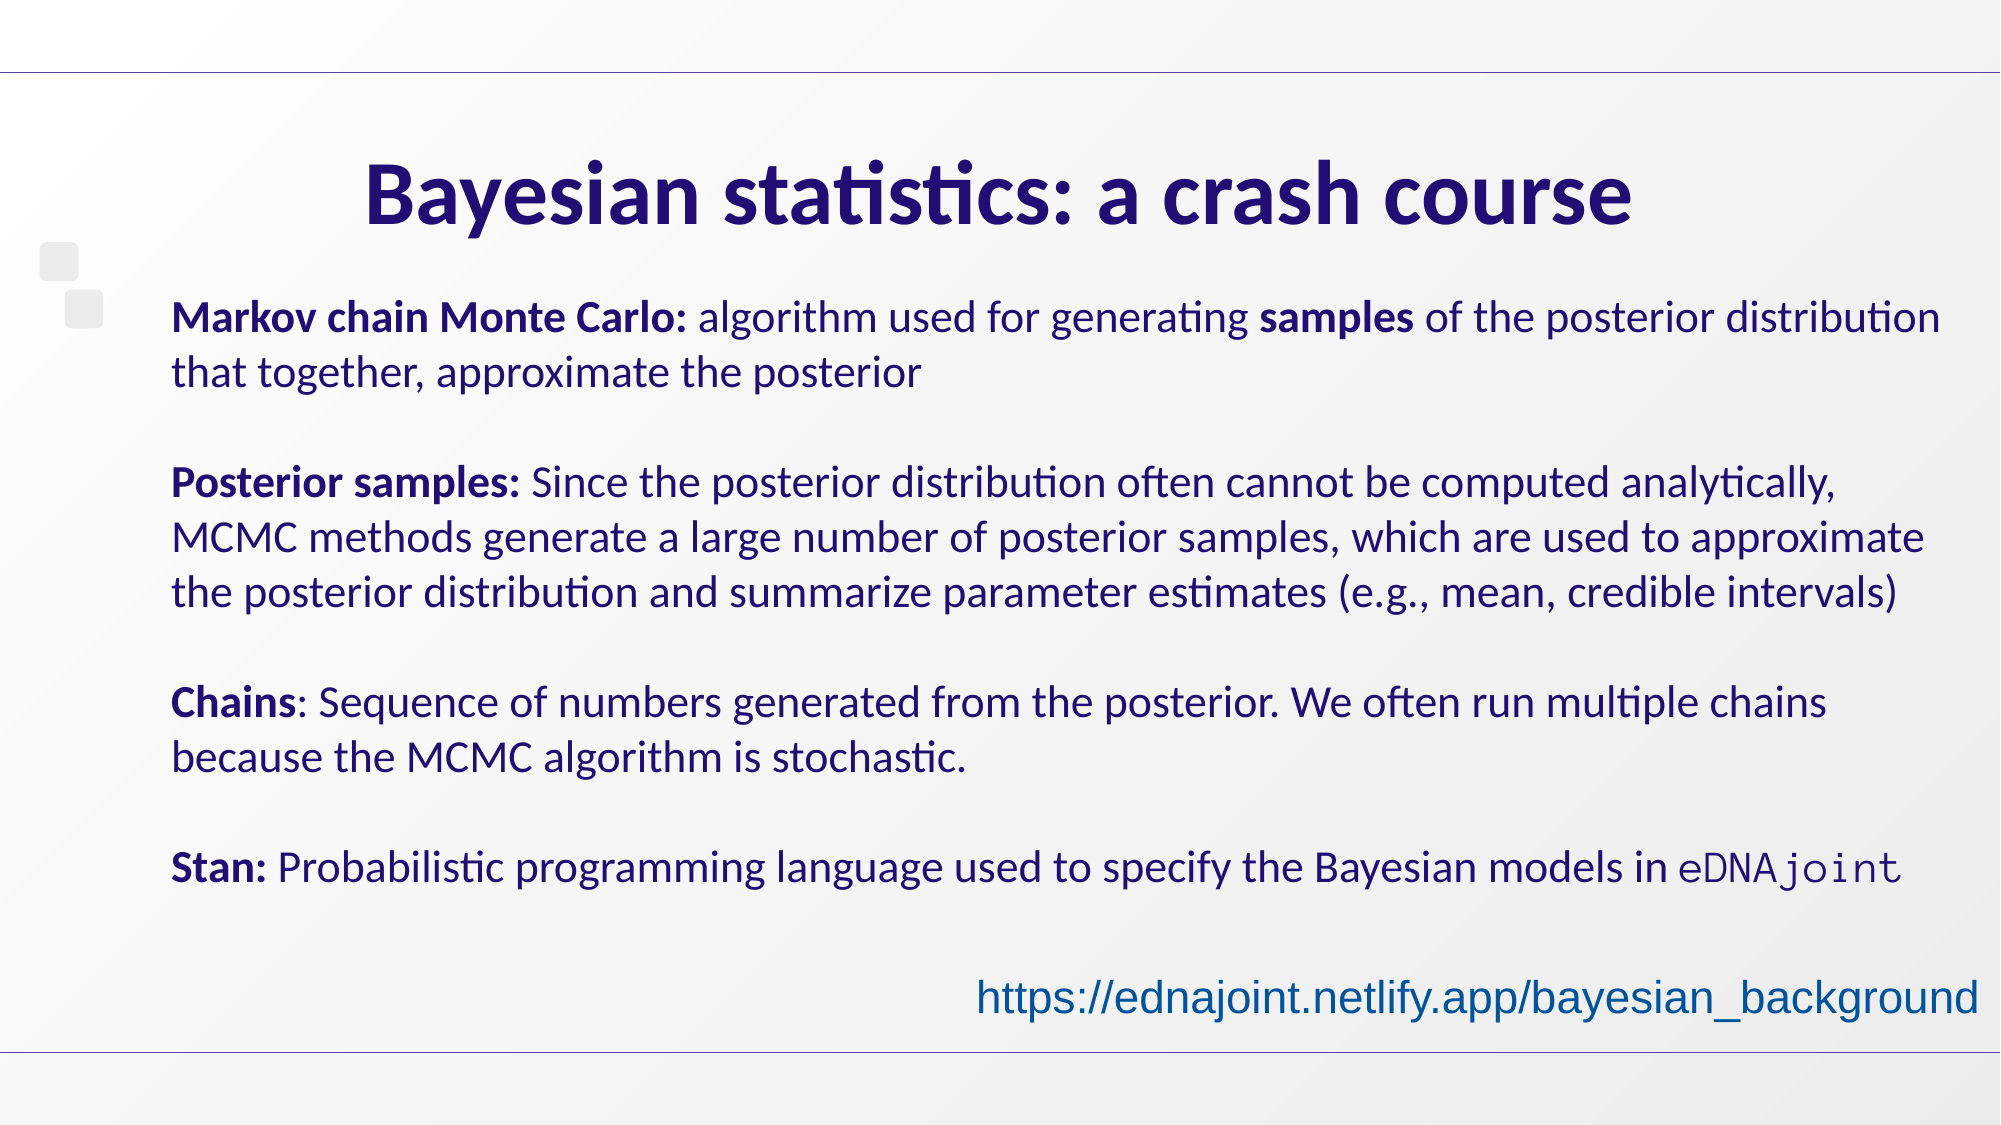

# Bayesian statistics: a crash course
Markov chain Monte Carlo: algorithm used for generating samples of the posterior distribution that together, approximate the posterior

Posterior samples: Since the posterior distribution often cannot be computed analytically, MCMC methods generate a large number of posterior samples, which are used to approximate the posterior distribution and summarize parameter estimates (e.g., mean, credible intervals)

Chains: Sequence of numbers generated from the posterior. We often run multiple chains because the MCMC algorithm is stochastic.

Stan: Probabilistic programming language used to specify the Bayesian models in eDNAjoint

https://ednajoint.netlify.app/bayesian_background